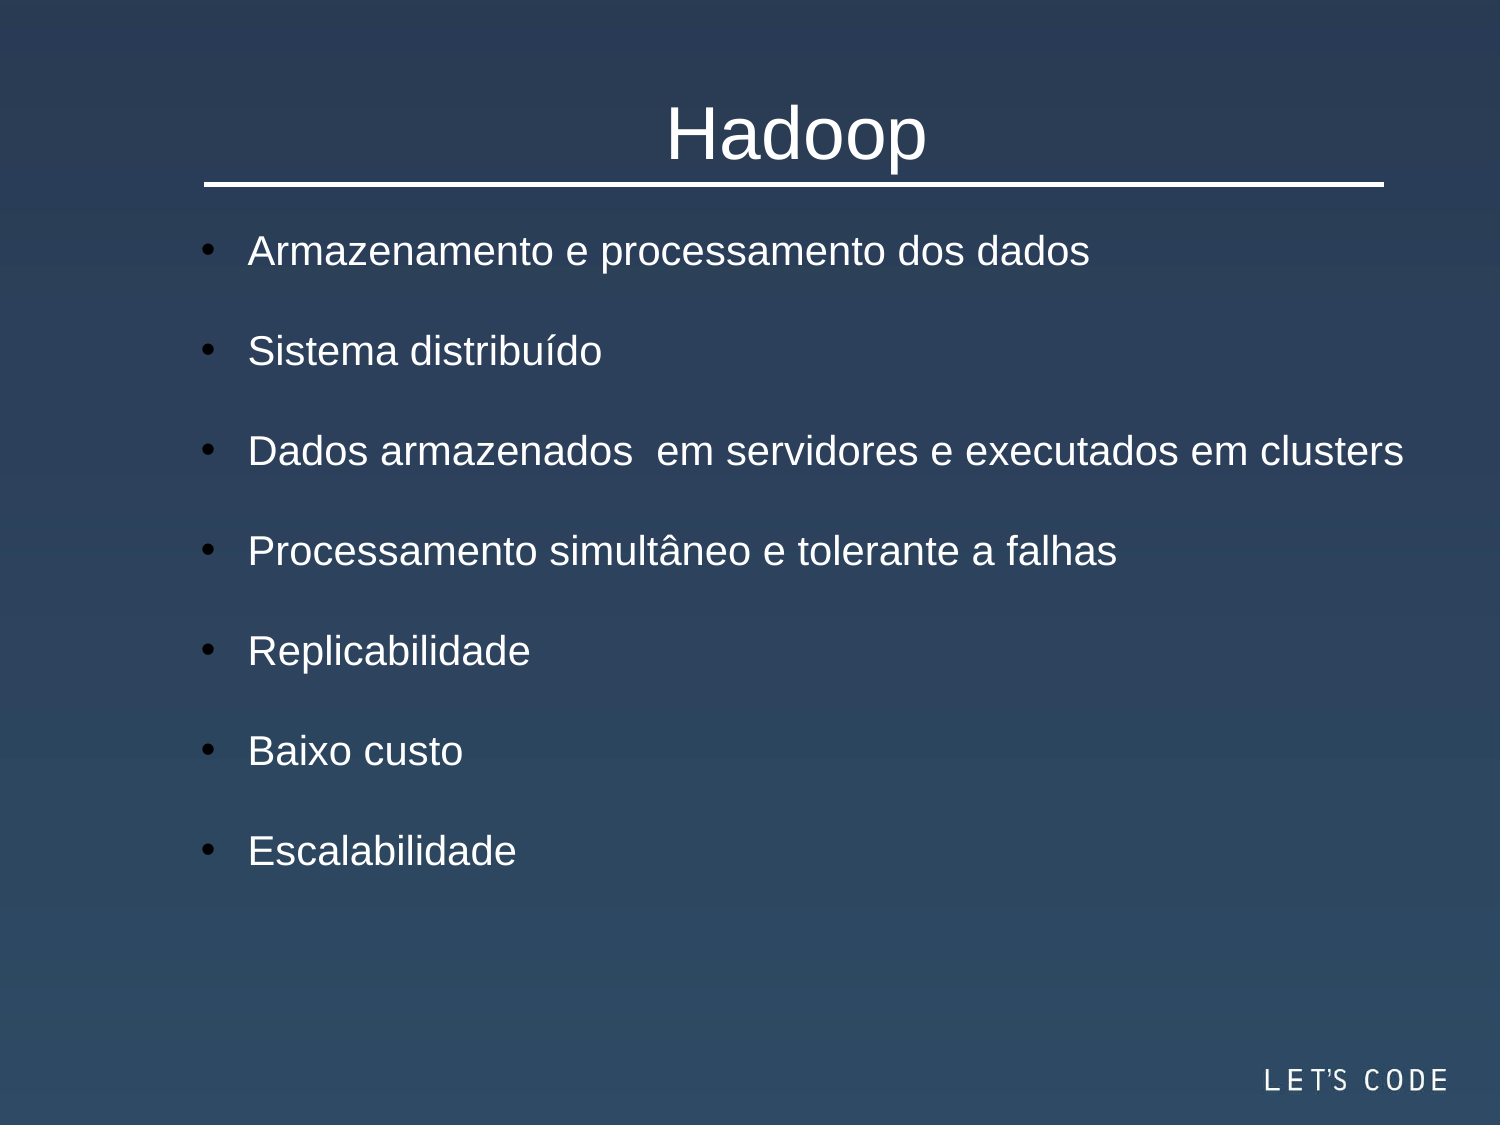

Hadoop
Armazenamento e processamento dos dados

Sistema distribuído

Dados armazenados  em servidores e executados em clusters

Processamento simultâneo e tolerante a falhas

Replicabilidade

Baixo custo

Escalabilidade